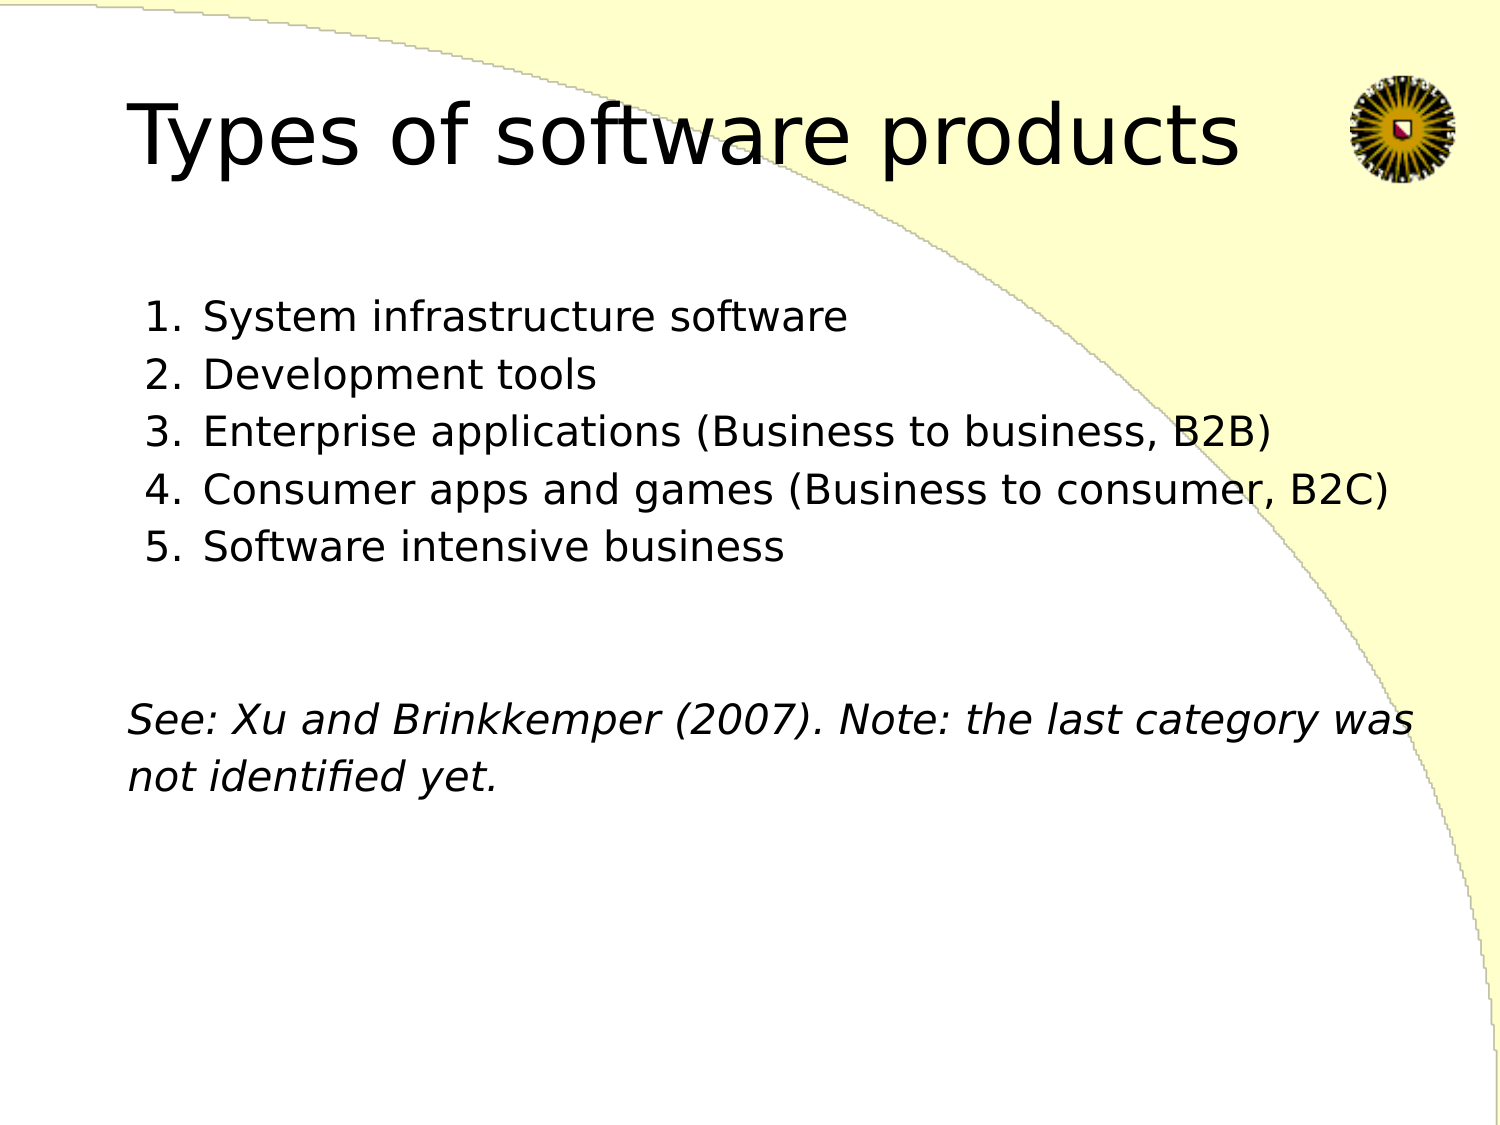

# Types of software products
System infrastructure software
Development tools
Enterprise applications (Business to business, B2B)
Consumer apps and games (Business to consumer, B2C)
Software intensive business

See: Xu and Brinkkemper (2007). Note: the last category was not identified yet.